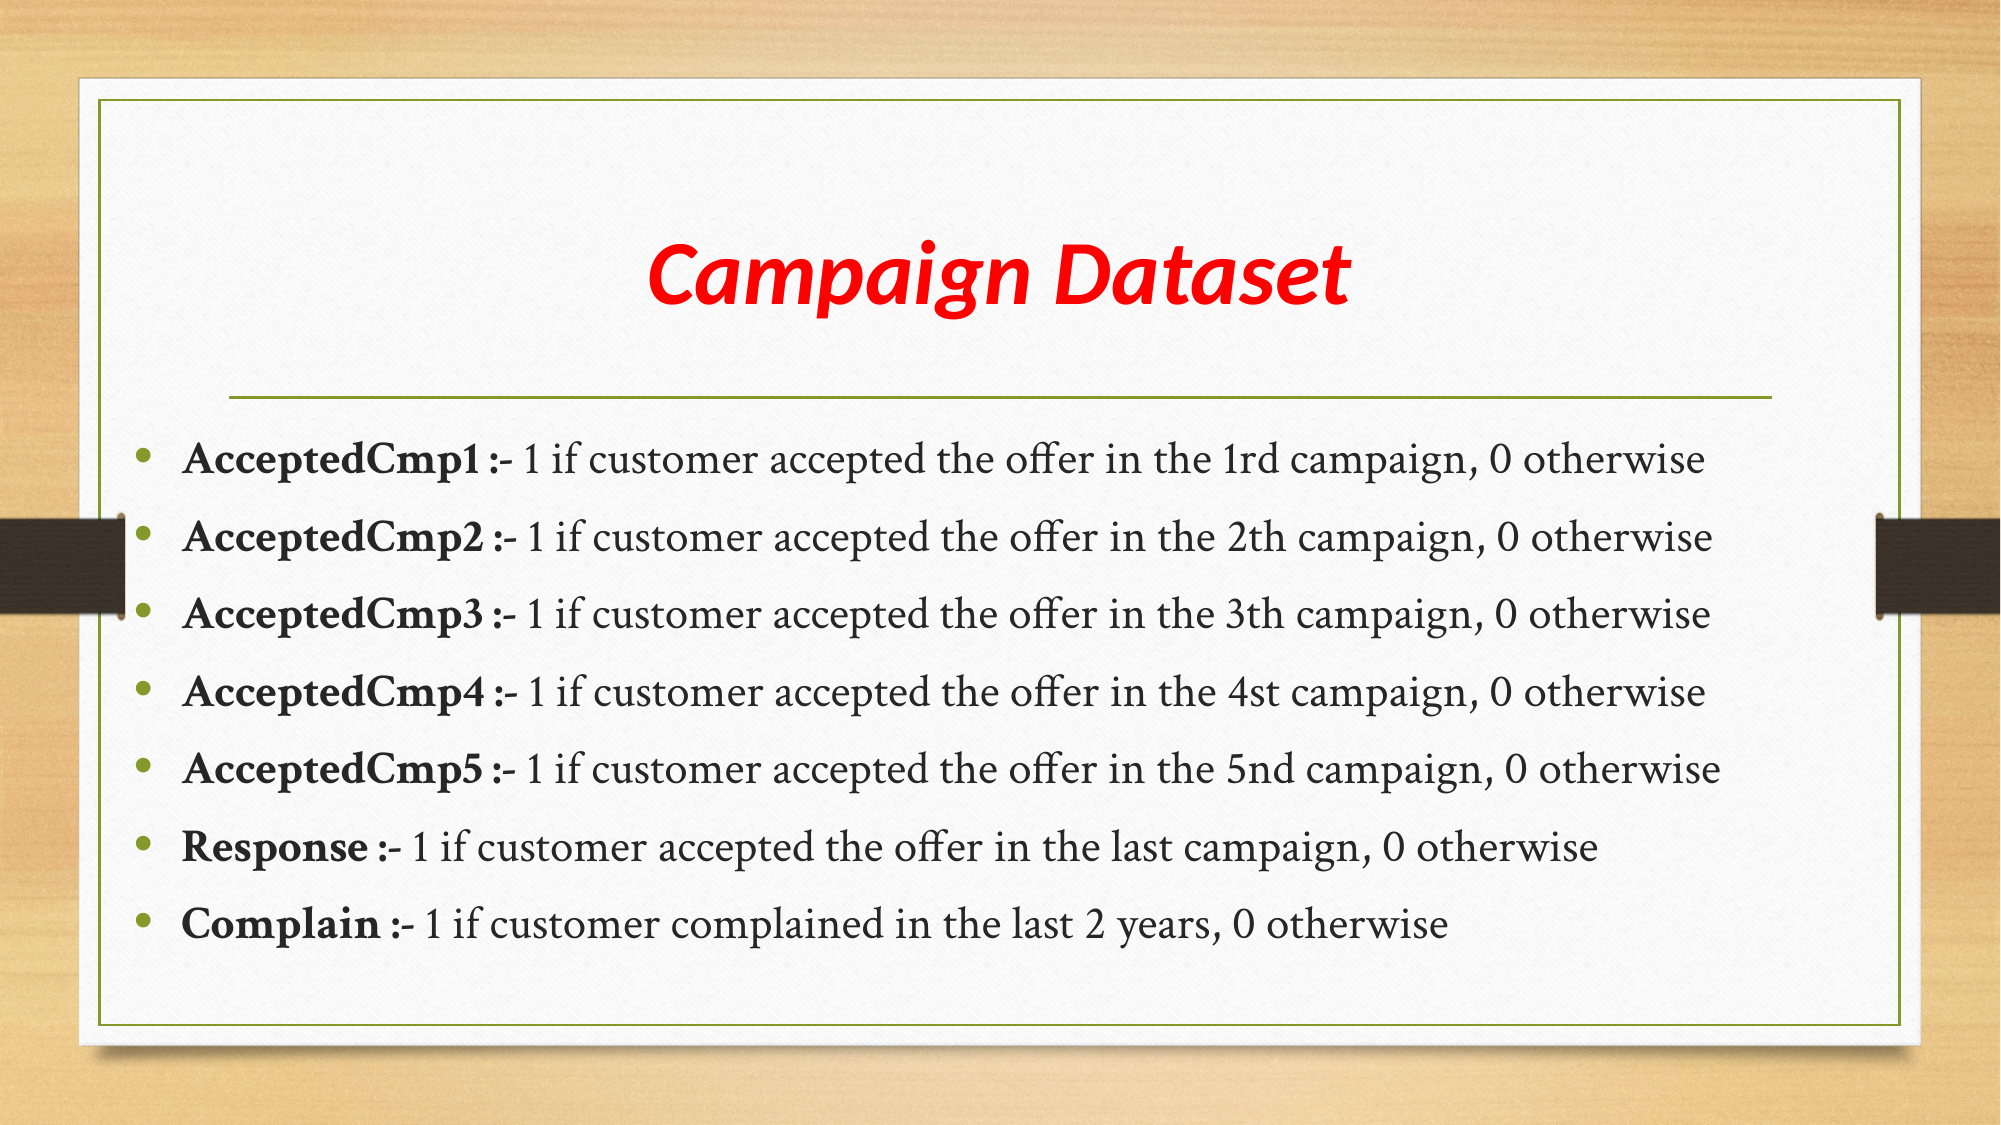

# Campaign Dataset
AcceptedCmp1 :- 1 if customer accepted the offer in the 1rd campaign, 0 otherwise
AcceptedCmp2 :- 1 if customer accepted the offer in the 2th campaign, 0 otherwise
AcceptedCmp3 :- 1 if customer accepted the offer in the 3th campaign, 0 otherwise
AcceptedCmp4 :- 1 if customer accepted the offer in the 4st campaign, 0 otherwise
AcceptedCmp5 :- 1 if customer accepted the offer in the 5nd campaign, 0 otherwise
Response :- 1 if customer accepted the offer in the last campaign, 0 otherwise
Complain :- 1 if customer complained in the last 2 years, 0 otherwise